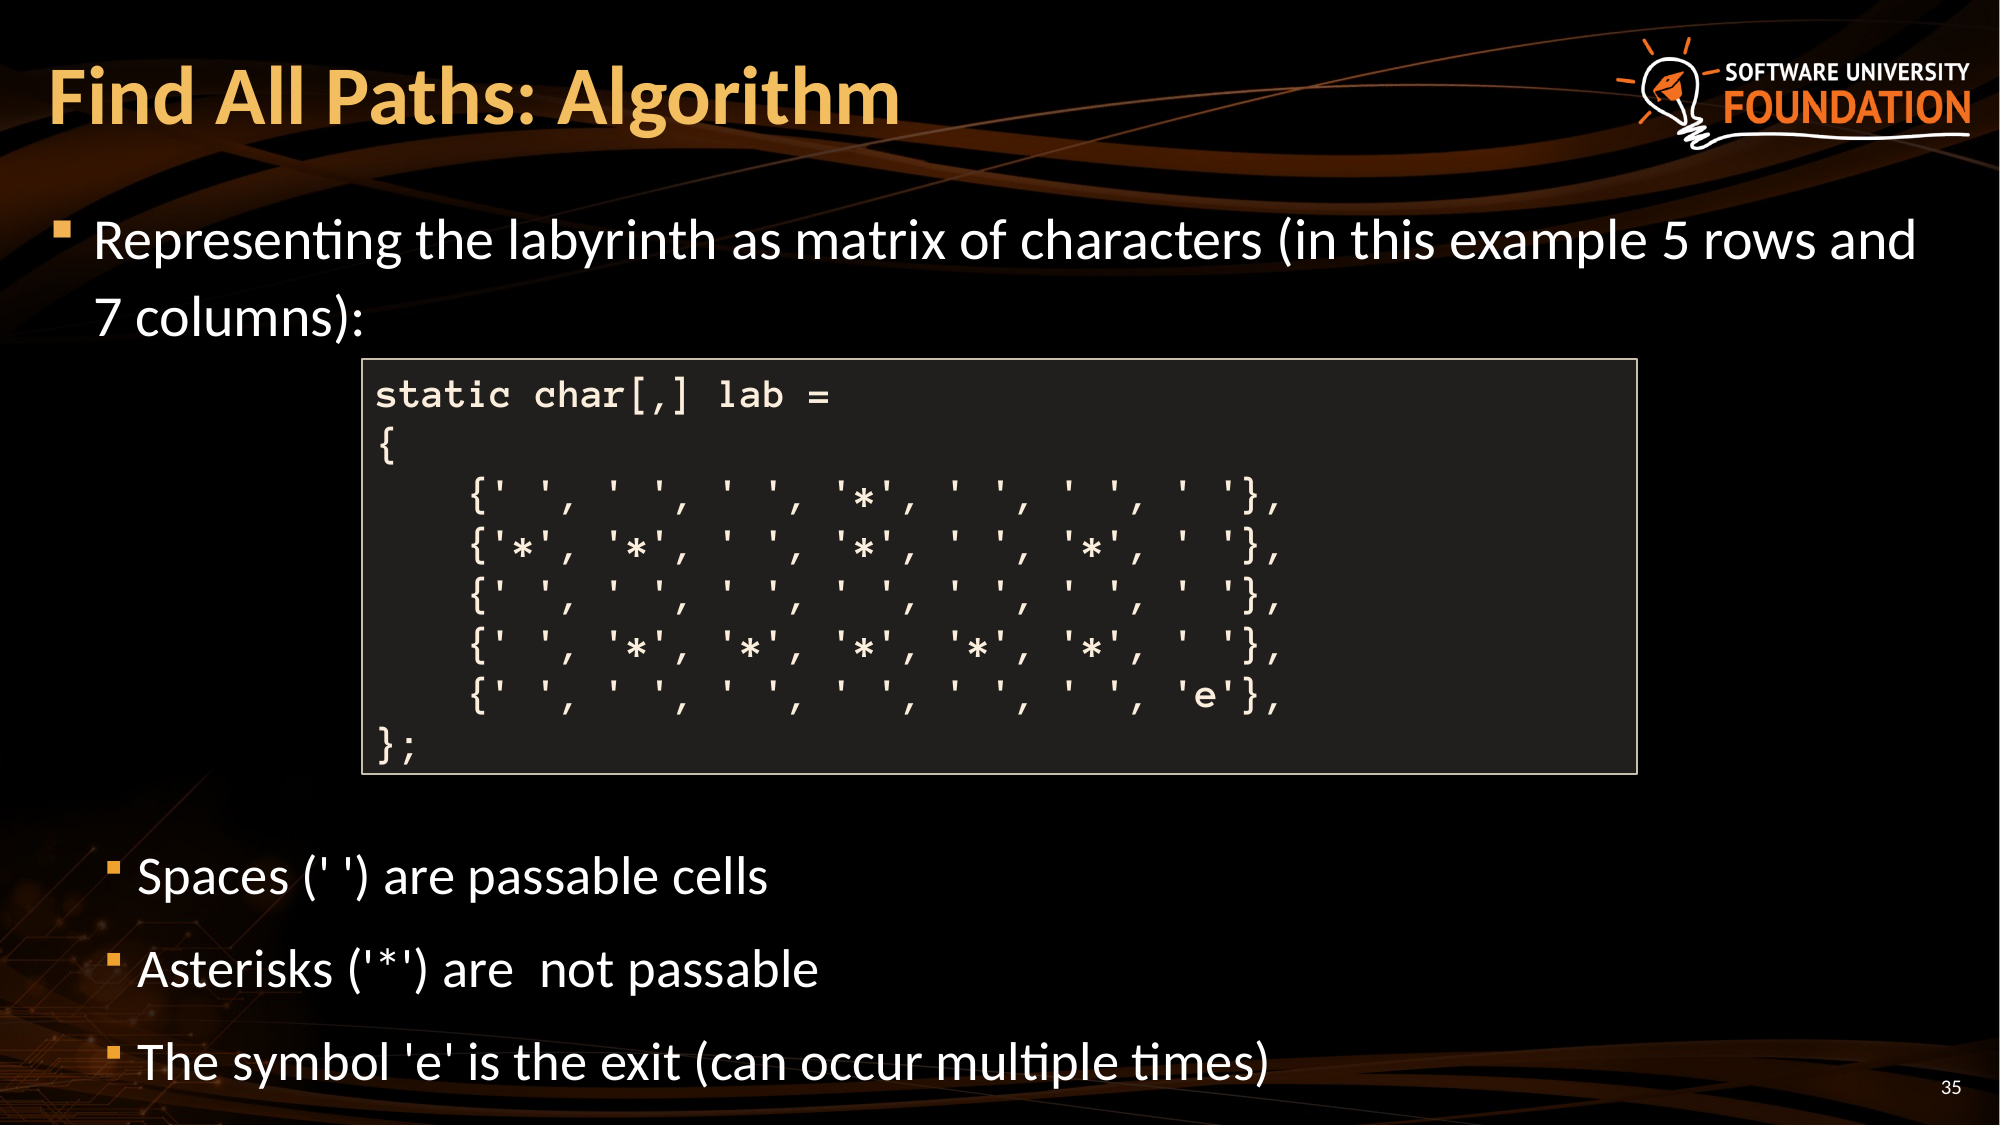

# Find All Paths: Algorithm
Representing the labyrinth as matrix of characters (in this example 5 rows and 7 columns):

Spaces (' ') are passable cells
Asterisks ('*') are  not passable
The symbol 'e' is the exit (can occur multiple times)
static char[,] lab =
{
    {' ', ' ', ' ', '*', ' ', ' ', ' '},
    {'*', '*', ' ', '*', ' ', '*', ' '},
    {' ', ' ', ' ', ' ', ' ', ' ', ' '},
    {' ', '*', '*', '*', '*', '*', ' '},
    {' ', ' ', ' ', ' ', ' ', ' ', 'е'},
};
35